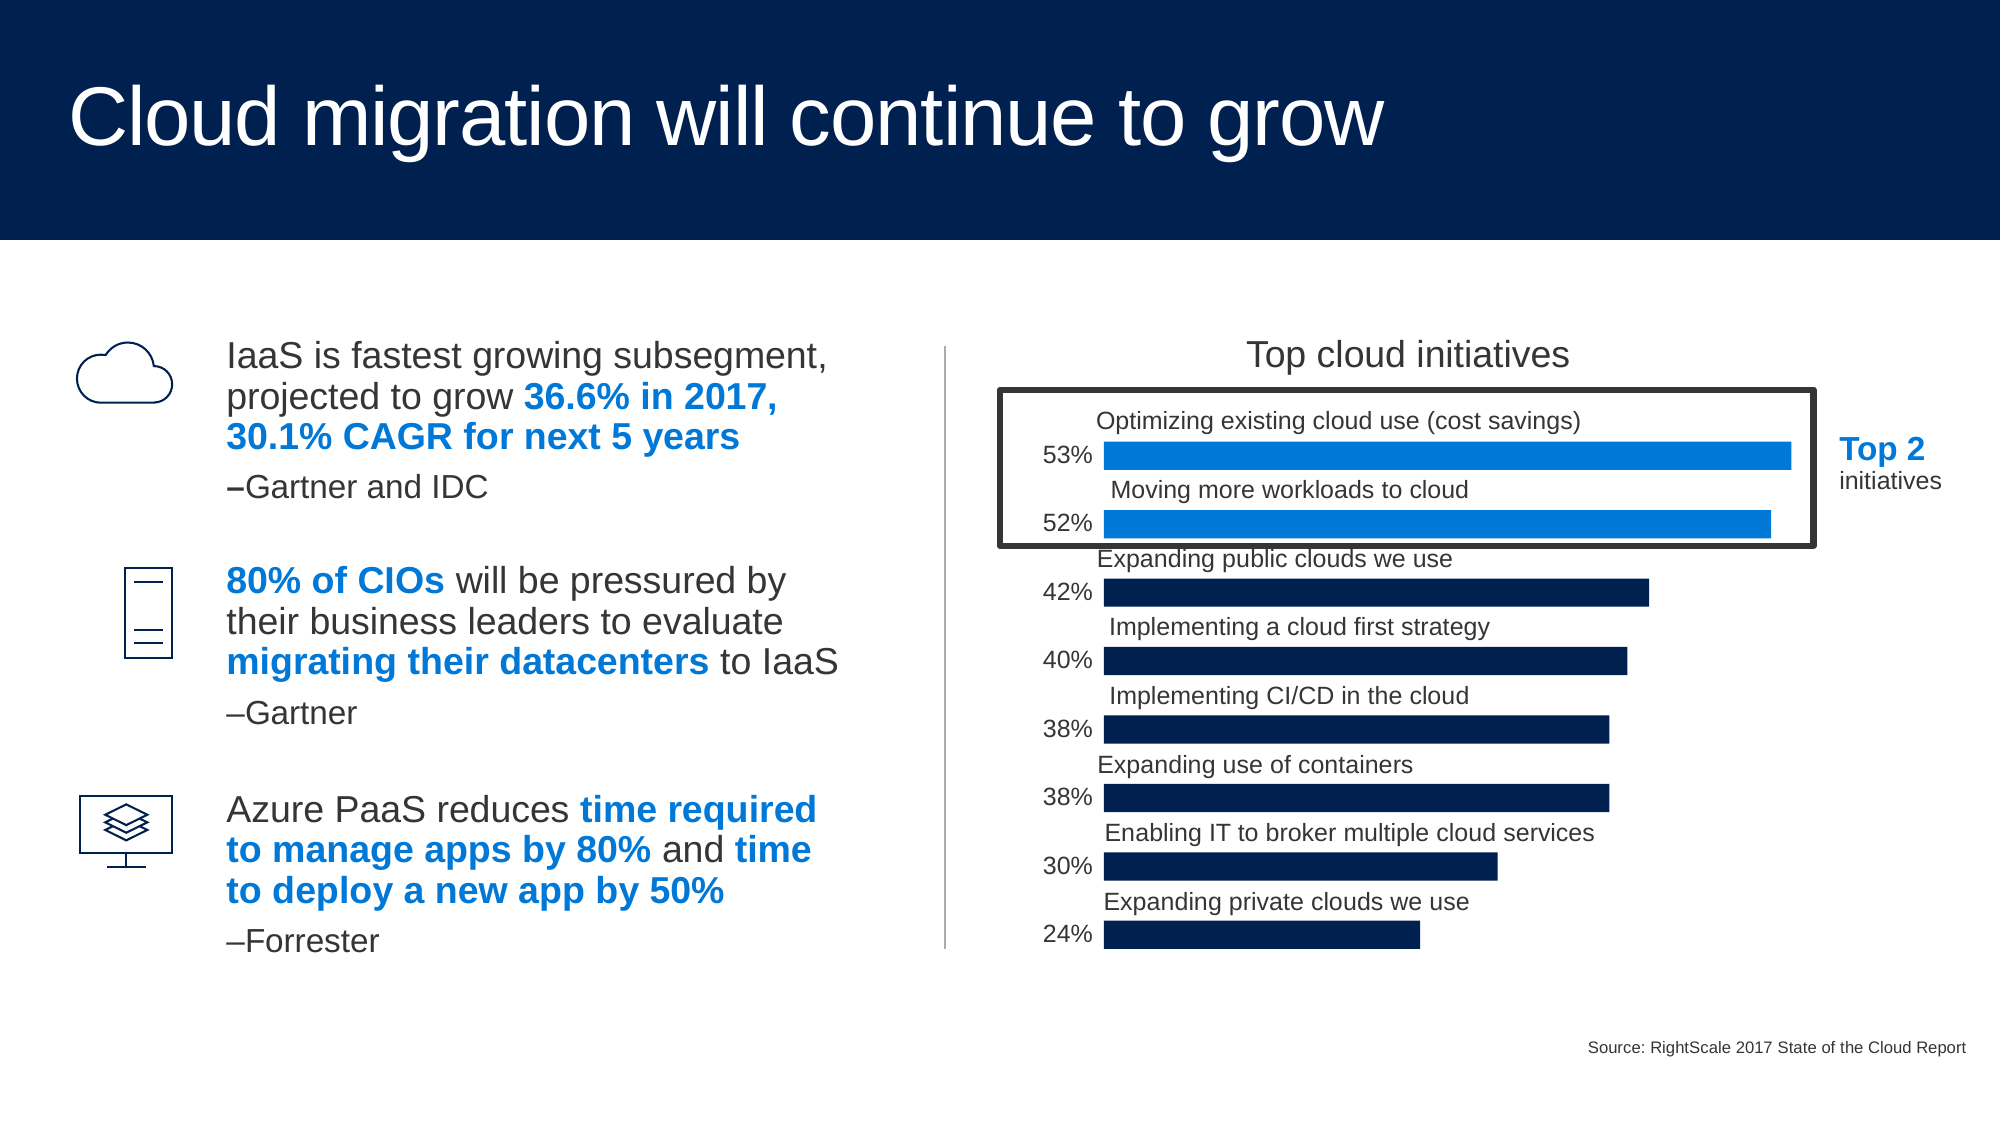

# Cloud migration will continue to grow
IaaS is fastest growing subsegment, projected to grow 36.6% in 2017,
30.1% CAGR for next 5 years
–Gartner and IDC
Top cloud initiatives

Optimizing existing cloud use (cost savings)
Top 2
initiatives

53%
Moving more workloads to cloud

52%
80% of CIOs will be pressured by
their business leaders to evaluate migrating their datacenters to IaaS
–Gartner
Expanding public clouds we use

42%
Implementing a cloud first strategy

40%
Implementing CI/CD in the cloud

38%
Expanding use of containers
Azure PaaS reduces time required
to manage apps by 80% and time
to deploy a new app by 50%
–Forrester

38%

Enabling IT to broker multiple cloud services

30%
Expanding private clouds we use

24%
Source: RightScale 2017 State of the Cloud Report